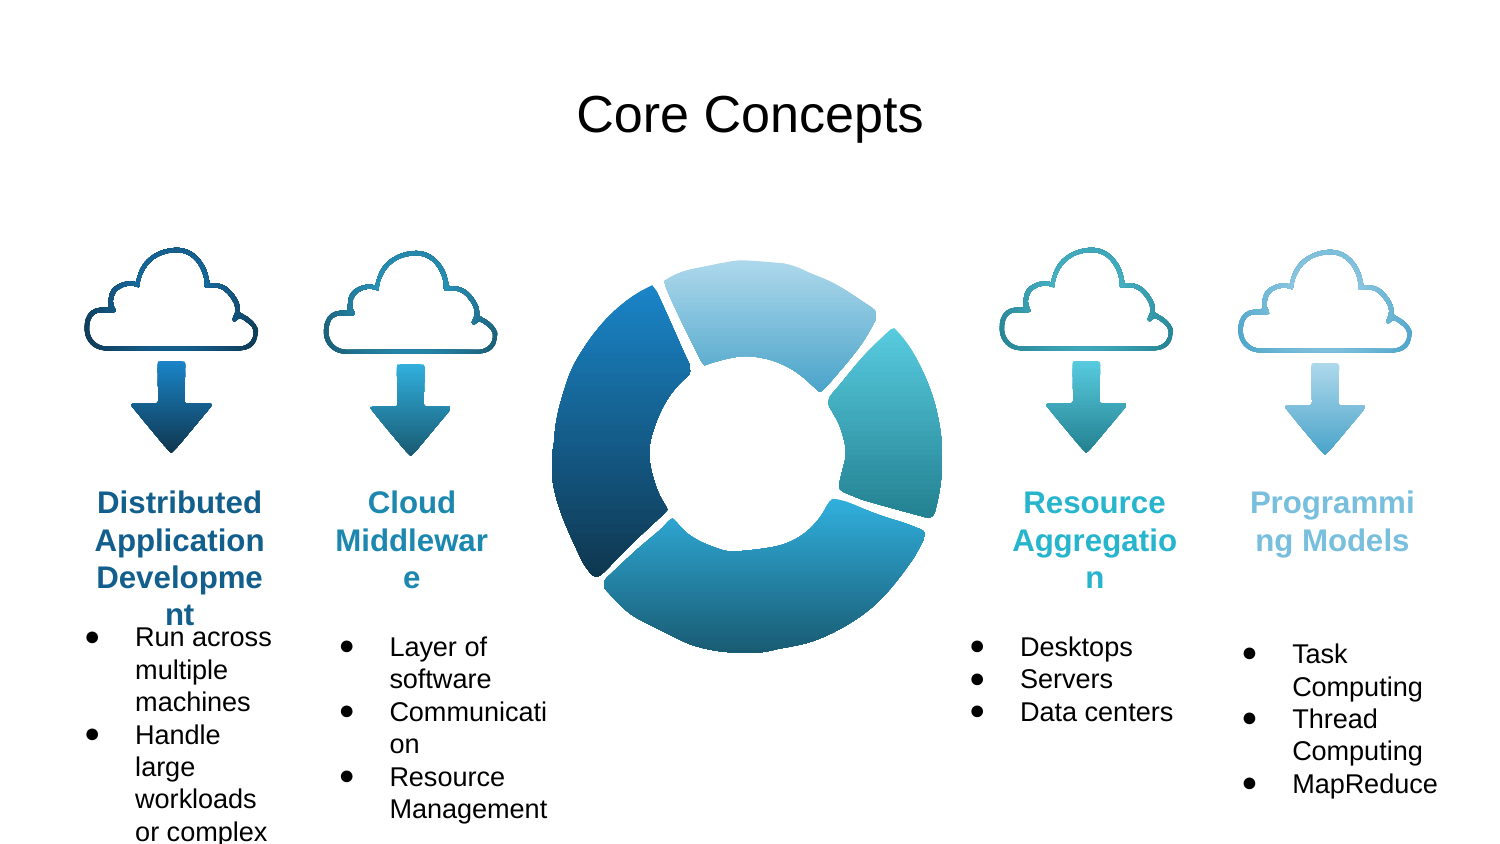

# Core Concepts

Cloud Middleware
Distributed Application Development
Resource Aggregation
Programming Models

Run across multiple machines
Handle large workloads or complex tasks
Layer of software
Communication
Resource Management
Desktops
Servers
Data centers
Task Computing
Thread Computing
MapReduce